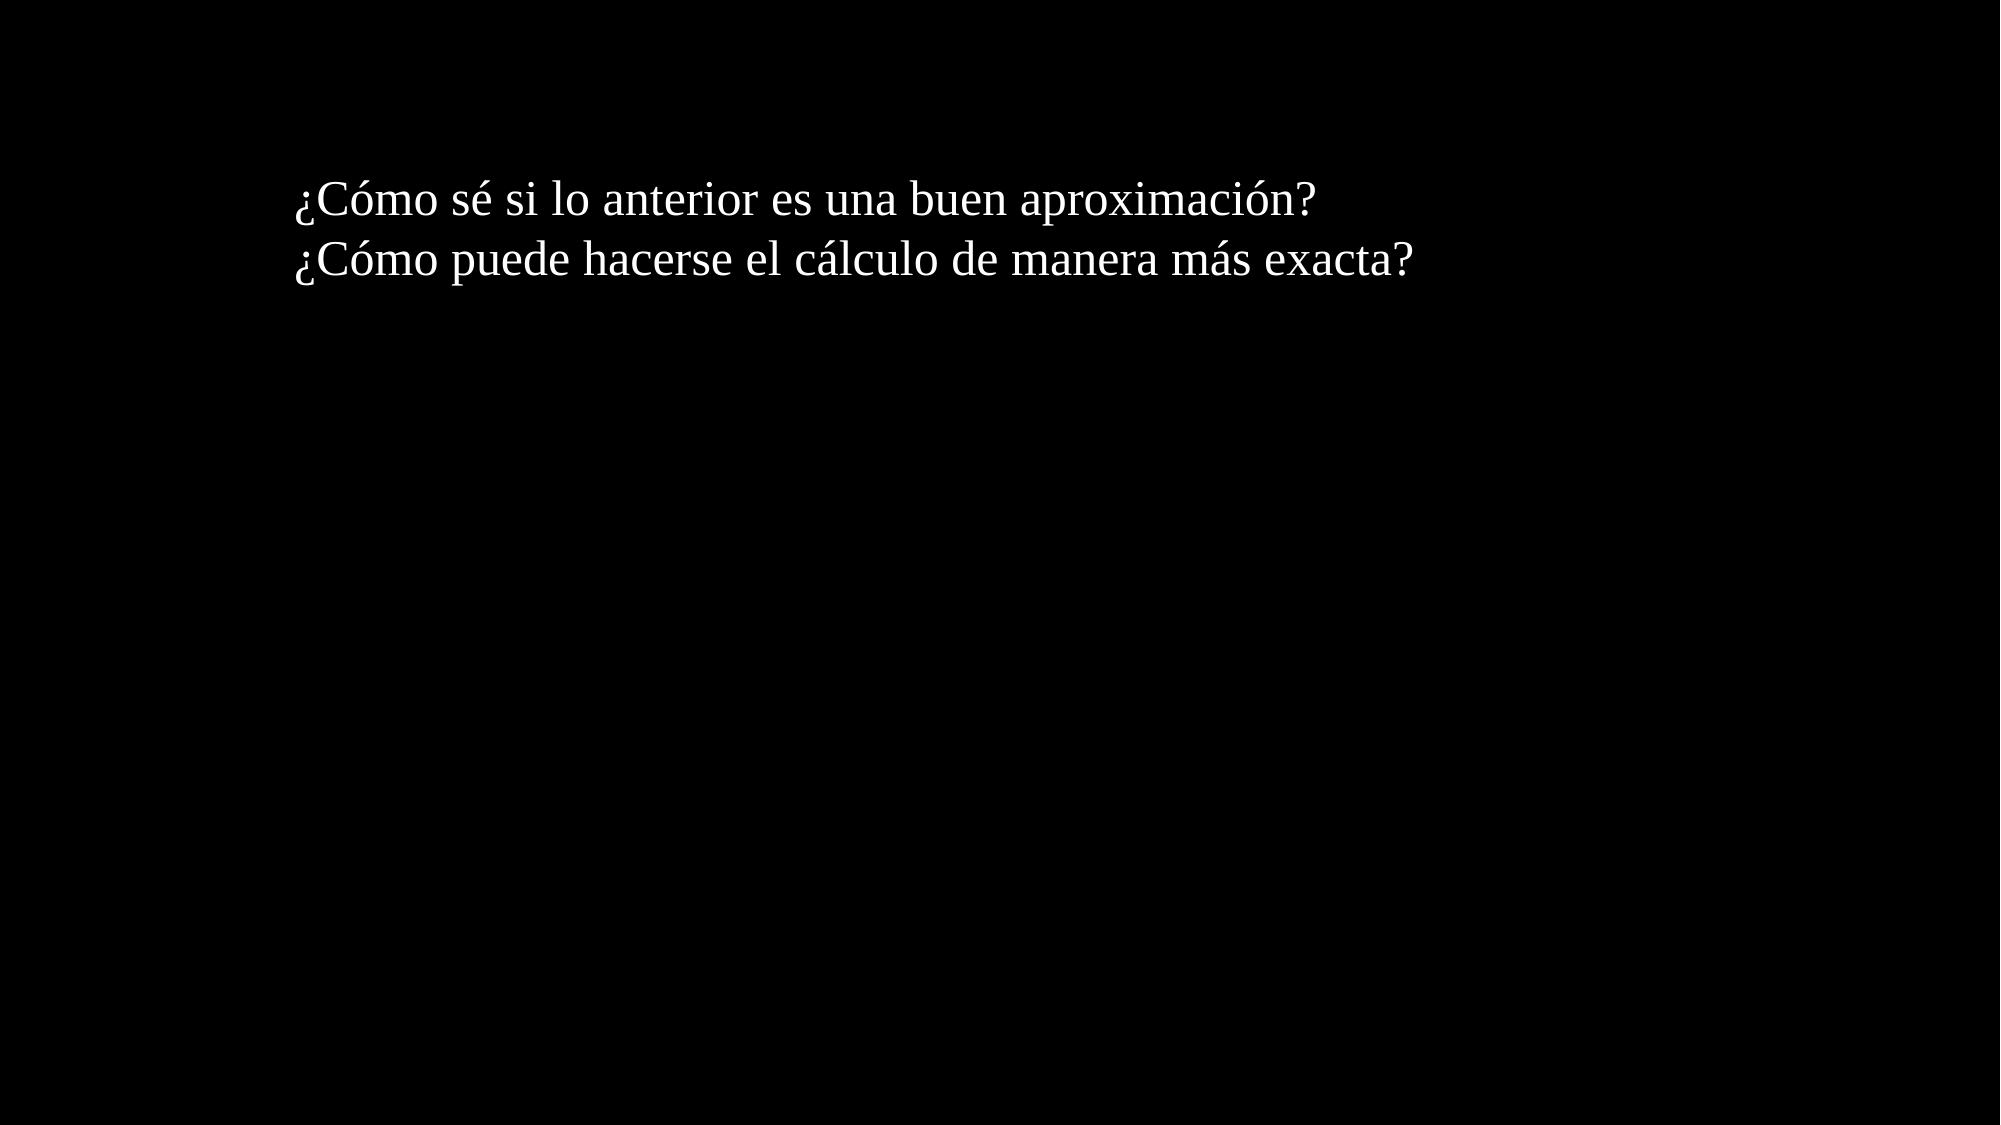

¿Cómo sé si lo anterior es una buen aproximación?
¿Cómo puede hacerse el cálculo de manera más exacta?